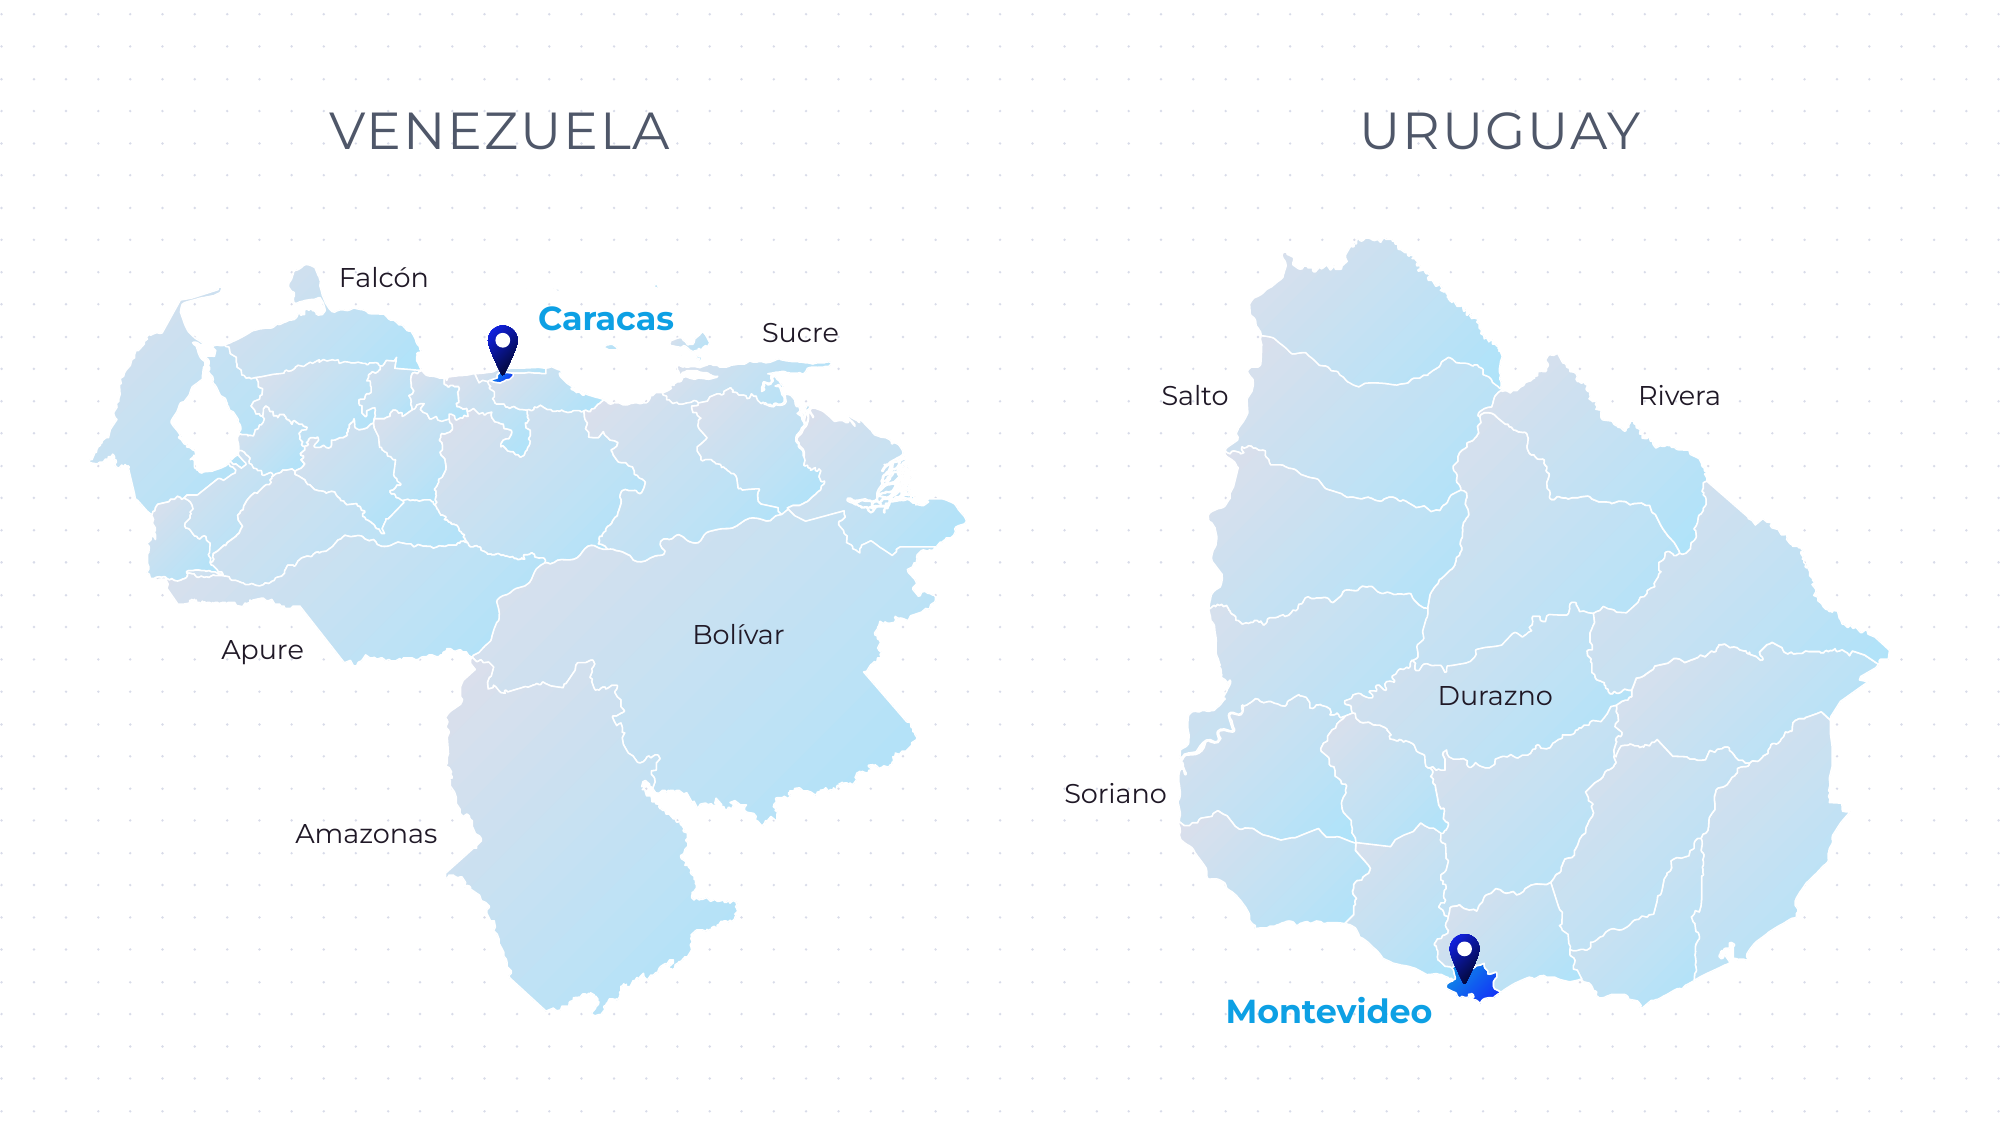

VENEZUELA
URUGUAY

Falcón
Caracas
Sucre
Bolívar
Apure
Amazonas

Salto
Rivera
Durazno
Soriano
Montevideo